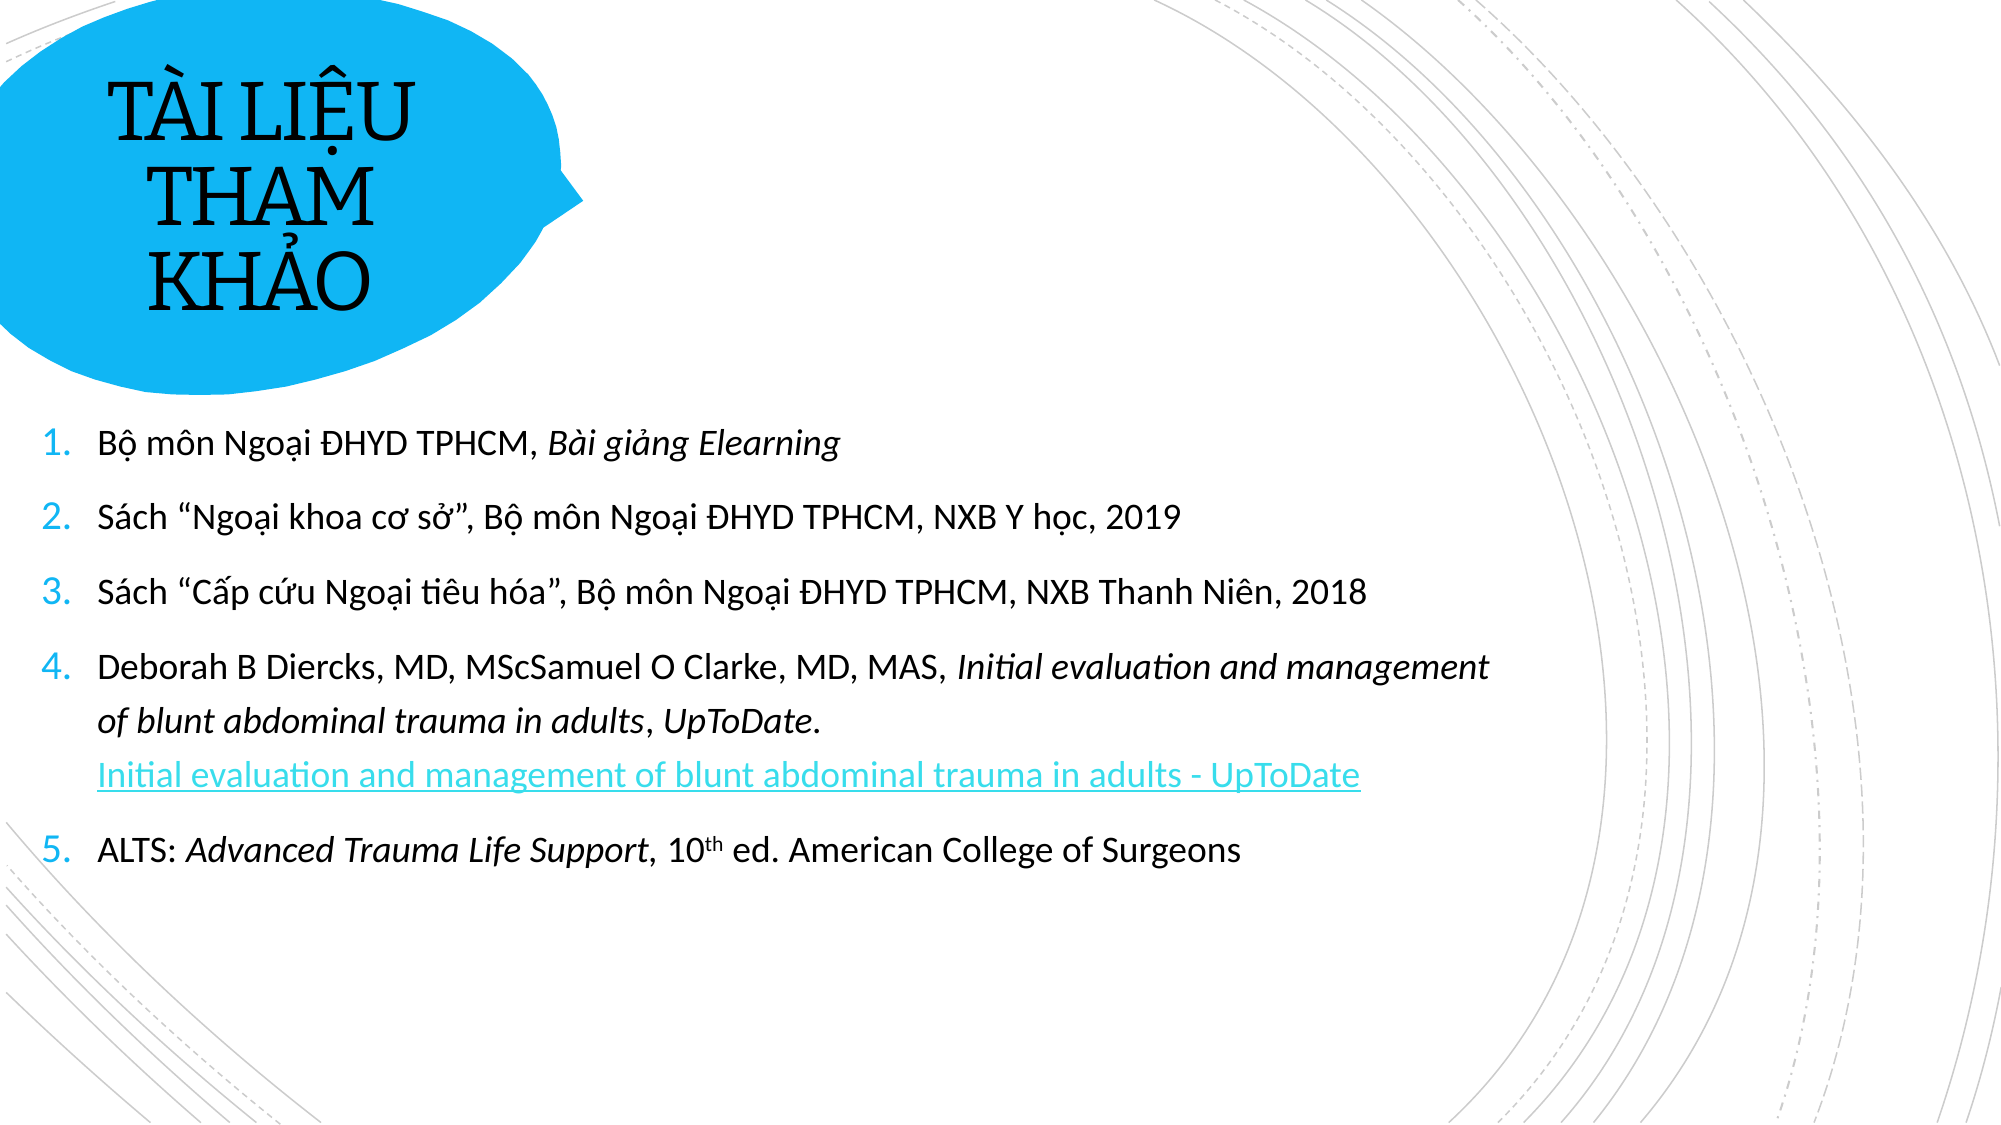

# TÀI LIỆU THAM KHẢO
Bộ môn Ngoại ĐHYD TPHCM, Bài giảng Elearning
Sách “Ngoại khoa cơ sở”, Bộ môn Ngoại ĐHYD TPHCM, NXB Y học, 2019
Sách “Cấp cứu Ngoại tiêu hóa”, Bộ môn Ngoại ĐHYD TPHCM, NXB Thanh Niên, 2018
Deborah B Diercks, MD, MScSamuel O Clarke, MD, MAS, Initial evaluation and management of blunt abdominal trauma in adults, UpToDate. Initial evaluation and management of blunt abdominal trauma in adults - UpToDate
ALTS: Advanced Trauma Life Support, 10th ed. American College of Surgeons